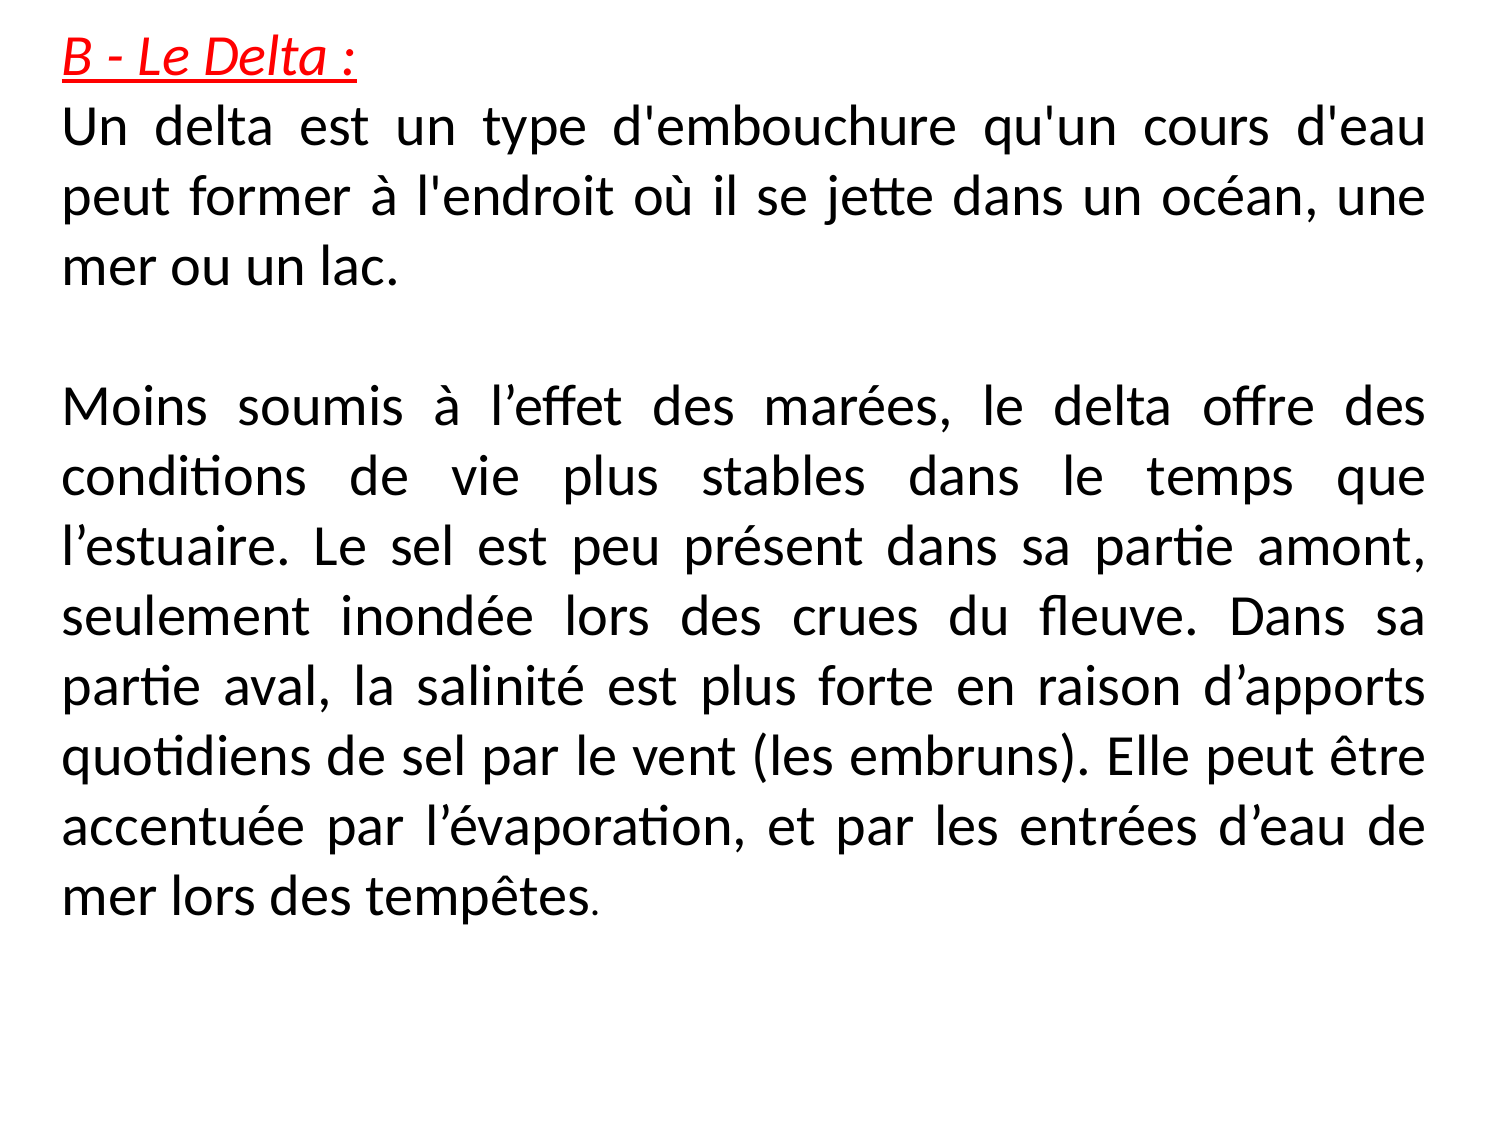

B - Le Delta :
Un delta est un type d'embouchure qu'un cours d'eau peut former à l'endroit où il se jette dans un océan, une mer ou un lac.

Moins soumis à l’effet des marées, le delta offre des conditions de vie plus stables dans le temps que l’estuaire. Le sel est peu présent dans sa partie amont, seulement inondée lors des crues du fleuve. Dans sa partie aval, la salinité est plus forte en raison d’apports quotidiens de sel par le vent (les embruns). Elle peut être accentuée par l’évaporation, et par les entrées d’eau de mer lors des tempêtes.